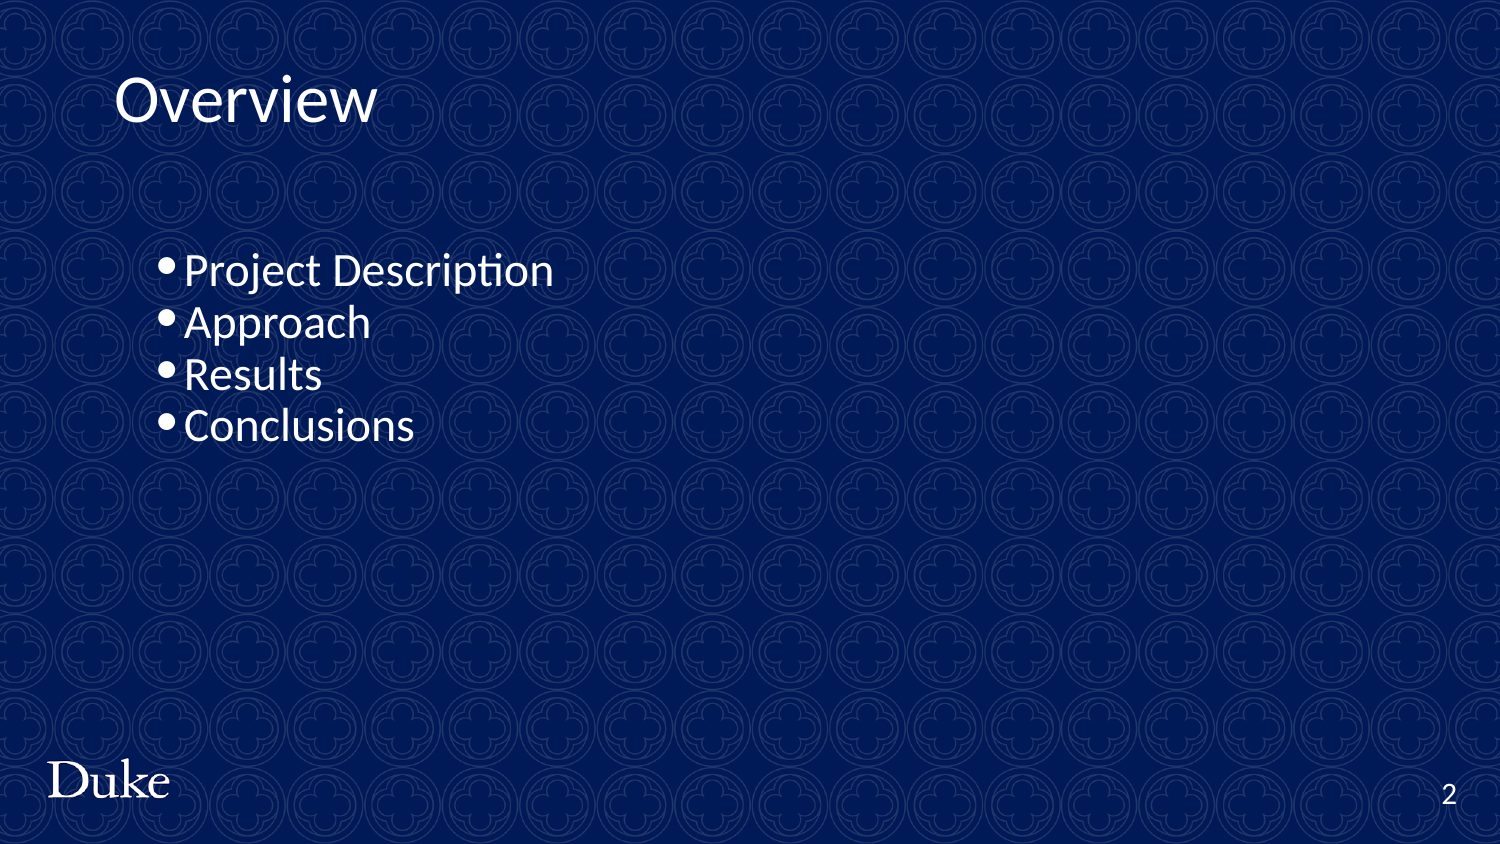

# Overview
Project Description
Approach
Results
Conclusions
2